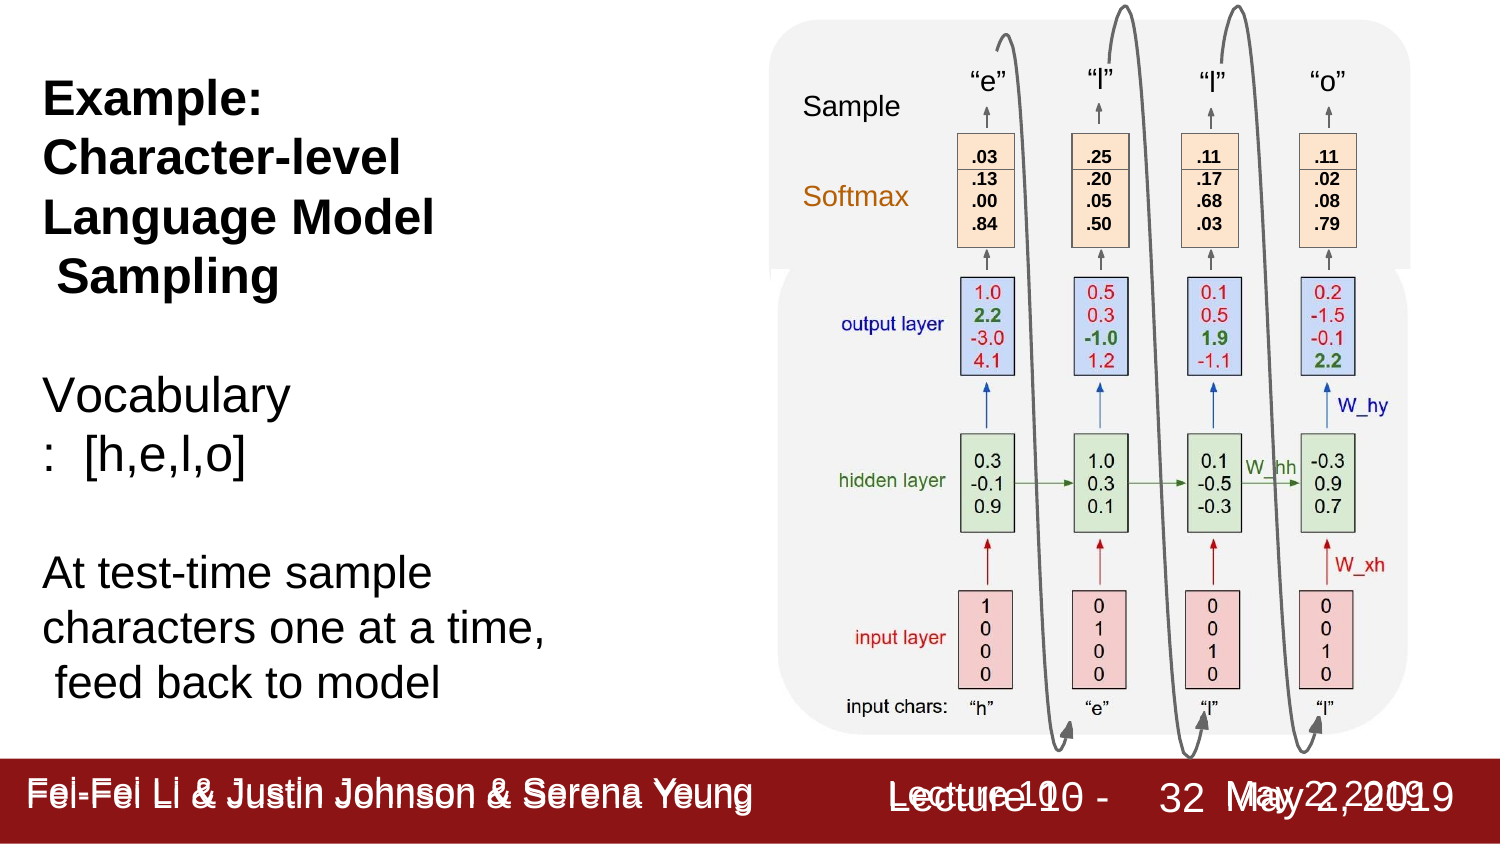

# Example:  Character-level  Language Model  Sampling
| “e” |  | “l” |  | “l” |  | “o” |
| --- | --- | --- | --- | --- | --- | --- |
| .03 |  | .25 |  | .11 |  | .11 |
| .13 |  | .20 |  | .17 |  | .02 |
| .00 |  | .05 |  | .68 |  | .08 |
| .84 |  | .50 |  | .03 |  | .79 |
Sample

Softmax

Vocabulary:  [h,e,l,o]

At test-time sample  characters one at a time,  feed back to model

Lecture 10 -
May 2, 2019
Fei-Fei Li & Justin Johnson & Serena Yeung
32
Fei-Fei Li & Justin Johnson & Serena Yeung	Lecture 10 -	May 2, 2019